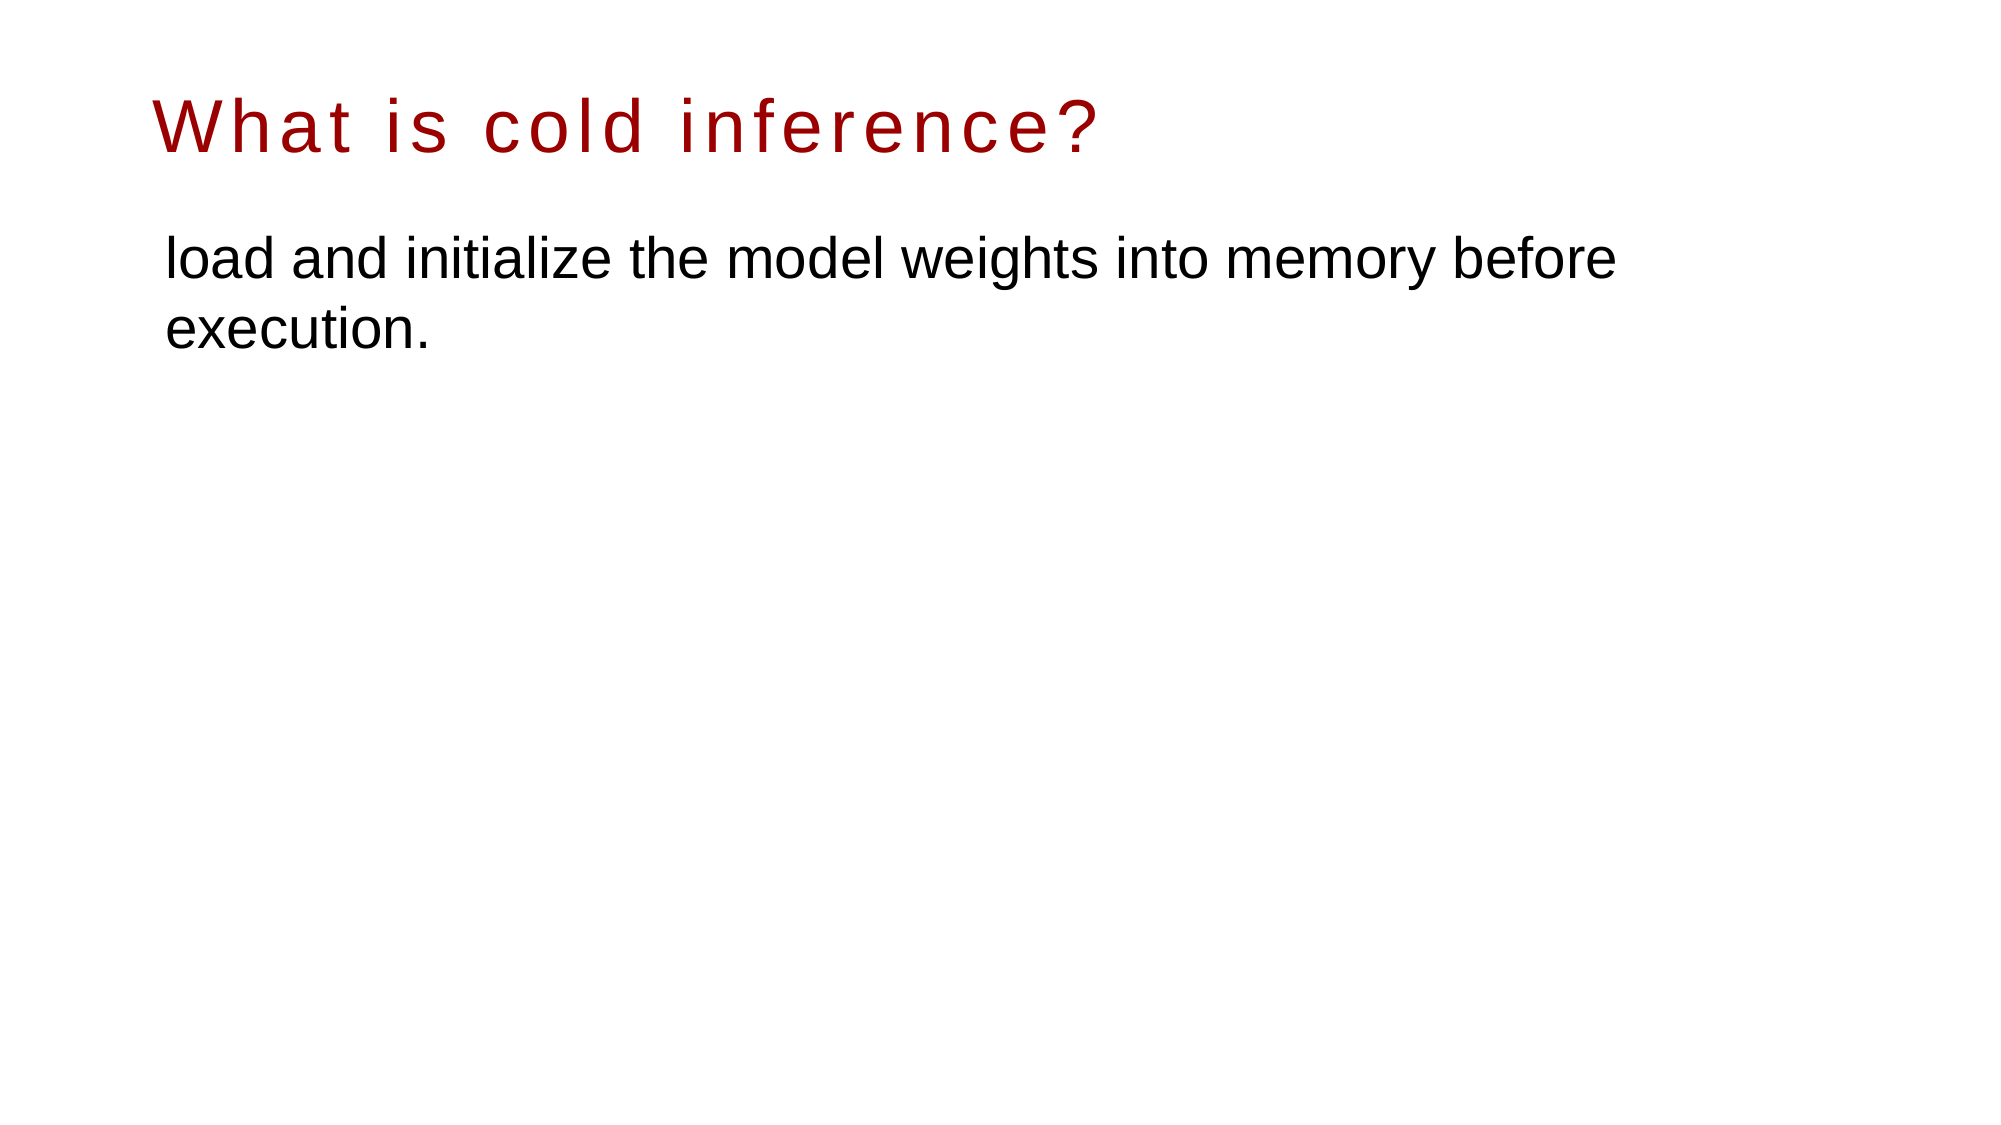

What is cold inference?
load and initialize the model weights into memory before execution.